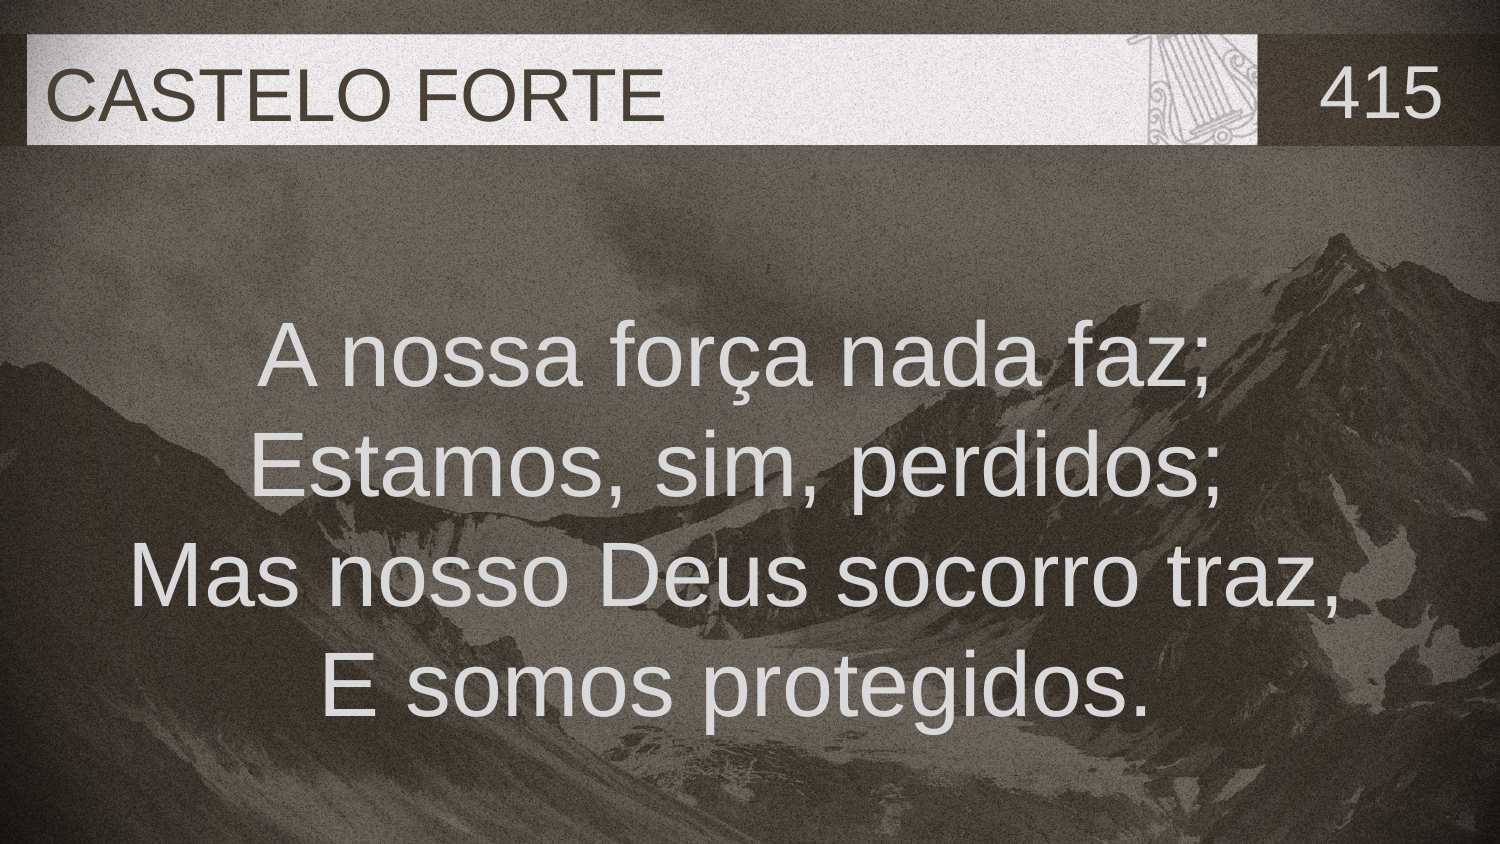

# CASTELO FORTE
415
A nossa força nada faz;
Estamos, sim, perdidos;
Mas nosso Deus socorro traz,
E somos protegidos.